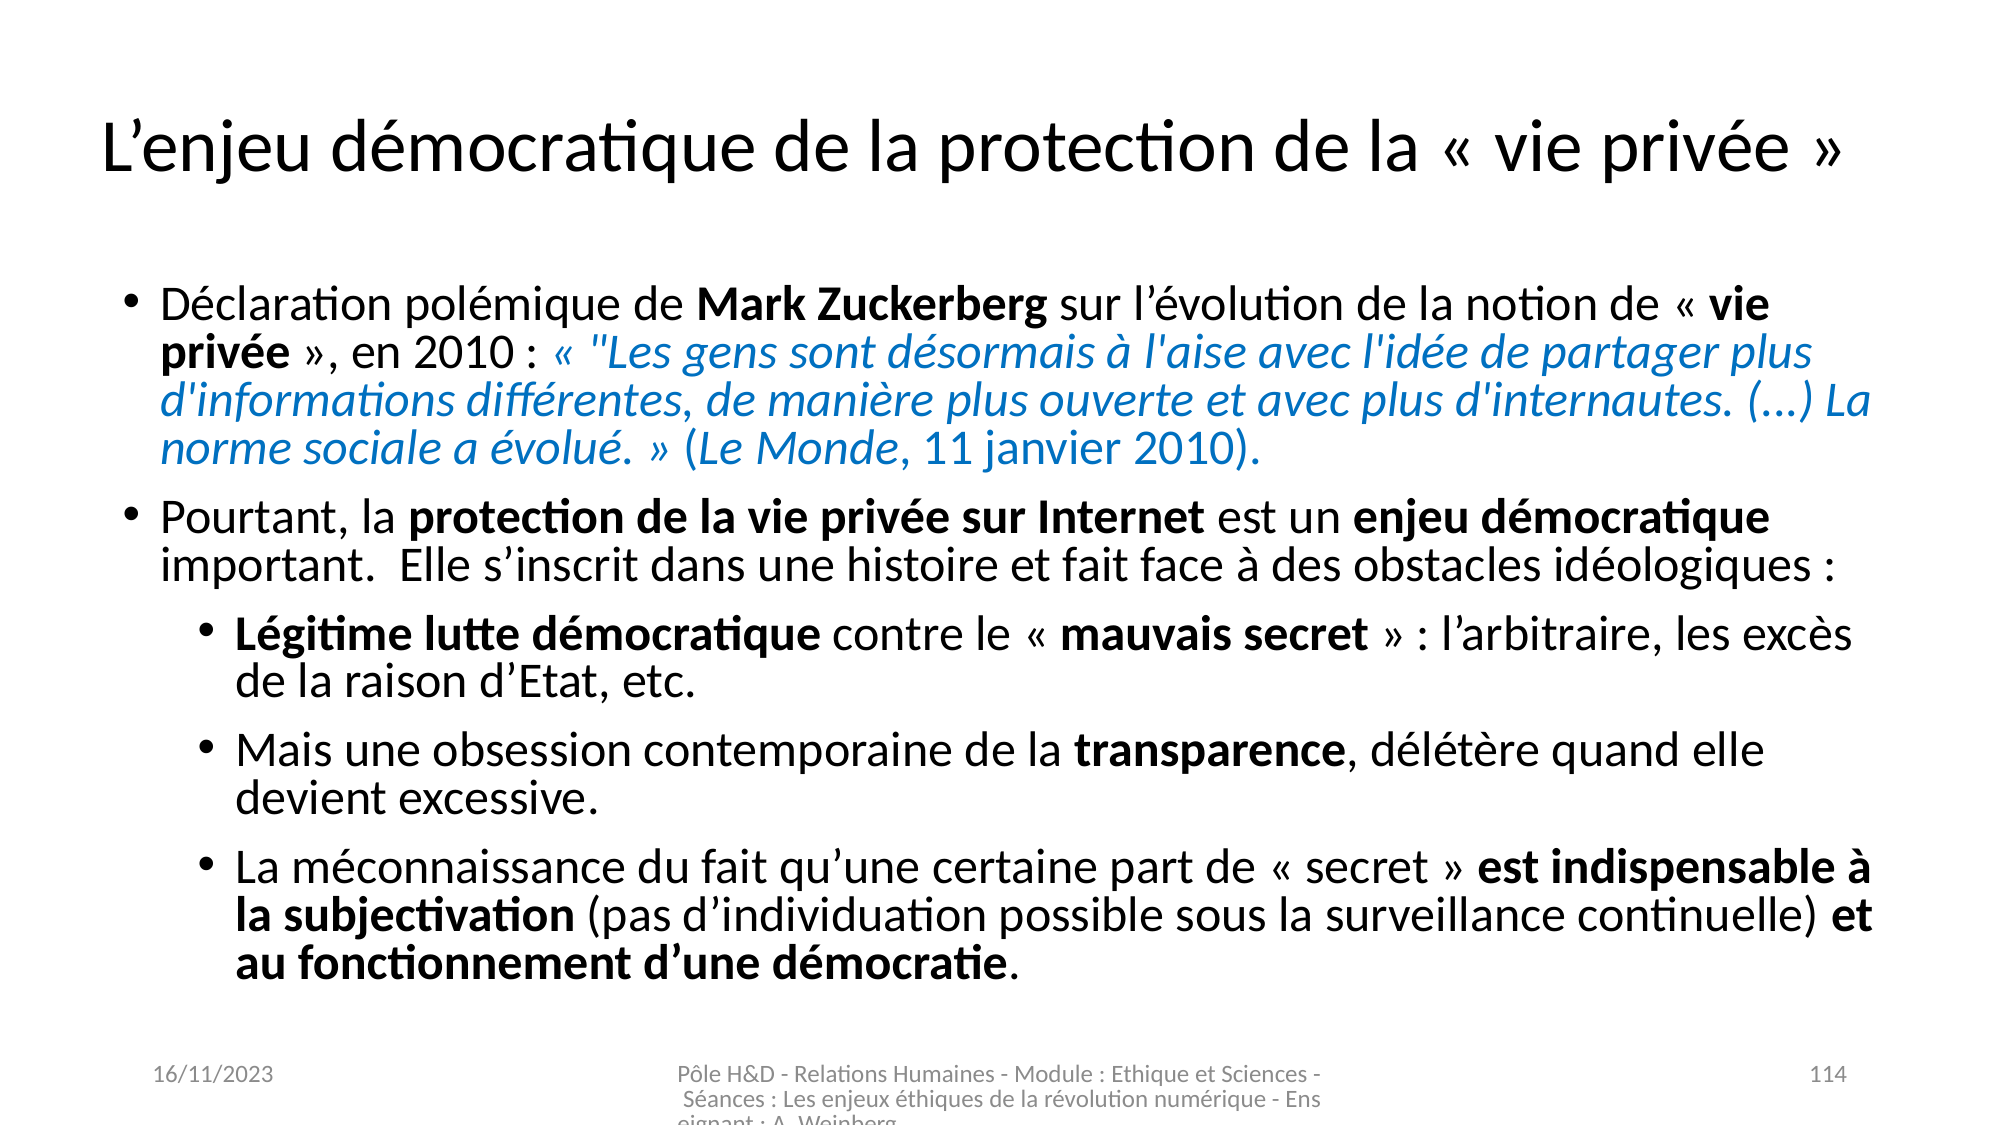

# L’enjeu démocratique de la protection de la « vie privée »
Déclaration polémique de Mark Zuckerberg sur l’évolution de la notion de « vie privée », en 2010 : « "Les gens sont désormais à l'aise avec l'idée de partager plus d'informations différentes, de manière plus ouverte et avec plus d'internautes. (...) La norme sociale a évolué. » (Le Monde, 11 janvier 2010).
Pourtant, la protection de la vie privée sur Internet est un enjeu démocratique important.  Elle s’inscrit dans une histoire et fait face à des obstacles idéologiques :
Légitime lutte démocratique contre le « mauvais secret » : l’arbitraire, les excès de la raison d’Etat, etc.
Mais une obsession contemporaine de la transparence, délétère quand elle devient excessive.
La méconnaissance du fait qu’une certaine part de « secret » est indispensable à la subjectivation (pas d’individuation possible sous la surveillance continuelle) et au fonctionnement d’une démocratie.
16/11/2023
Pôle H&D - Relations Humaines - Module : Ethique et Sciences - Séances : Les enjeux éthiques de la révolution numérique - Enseignant : A. Weinberg
114